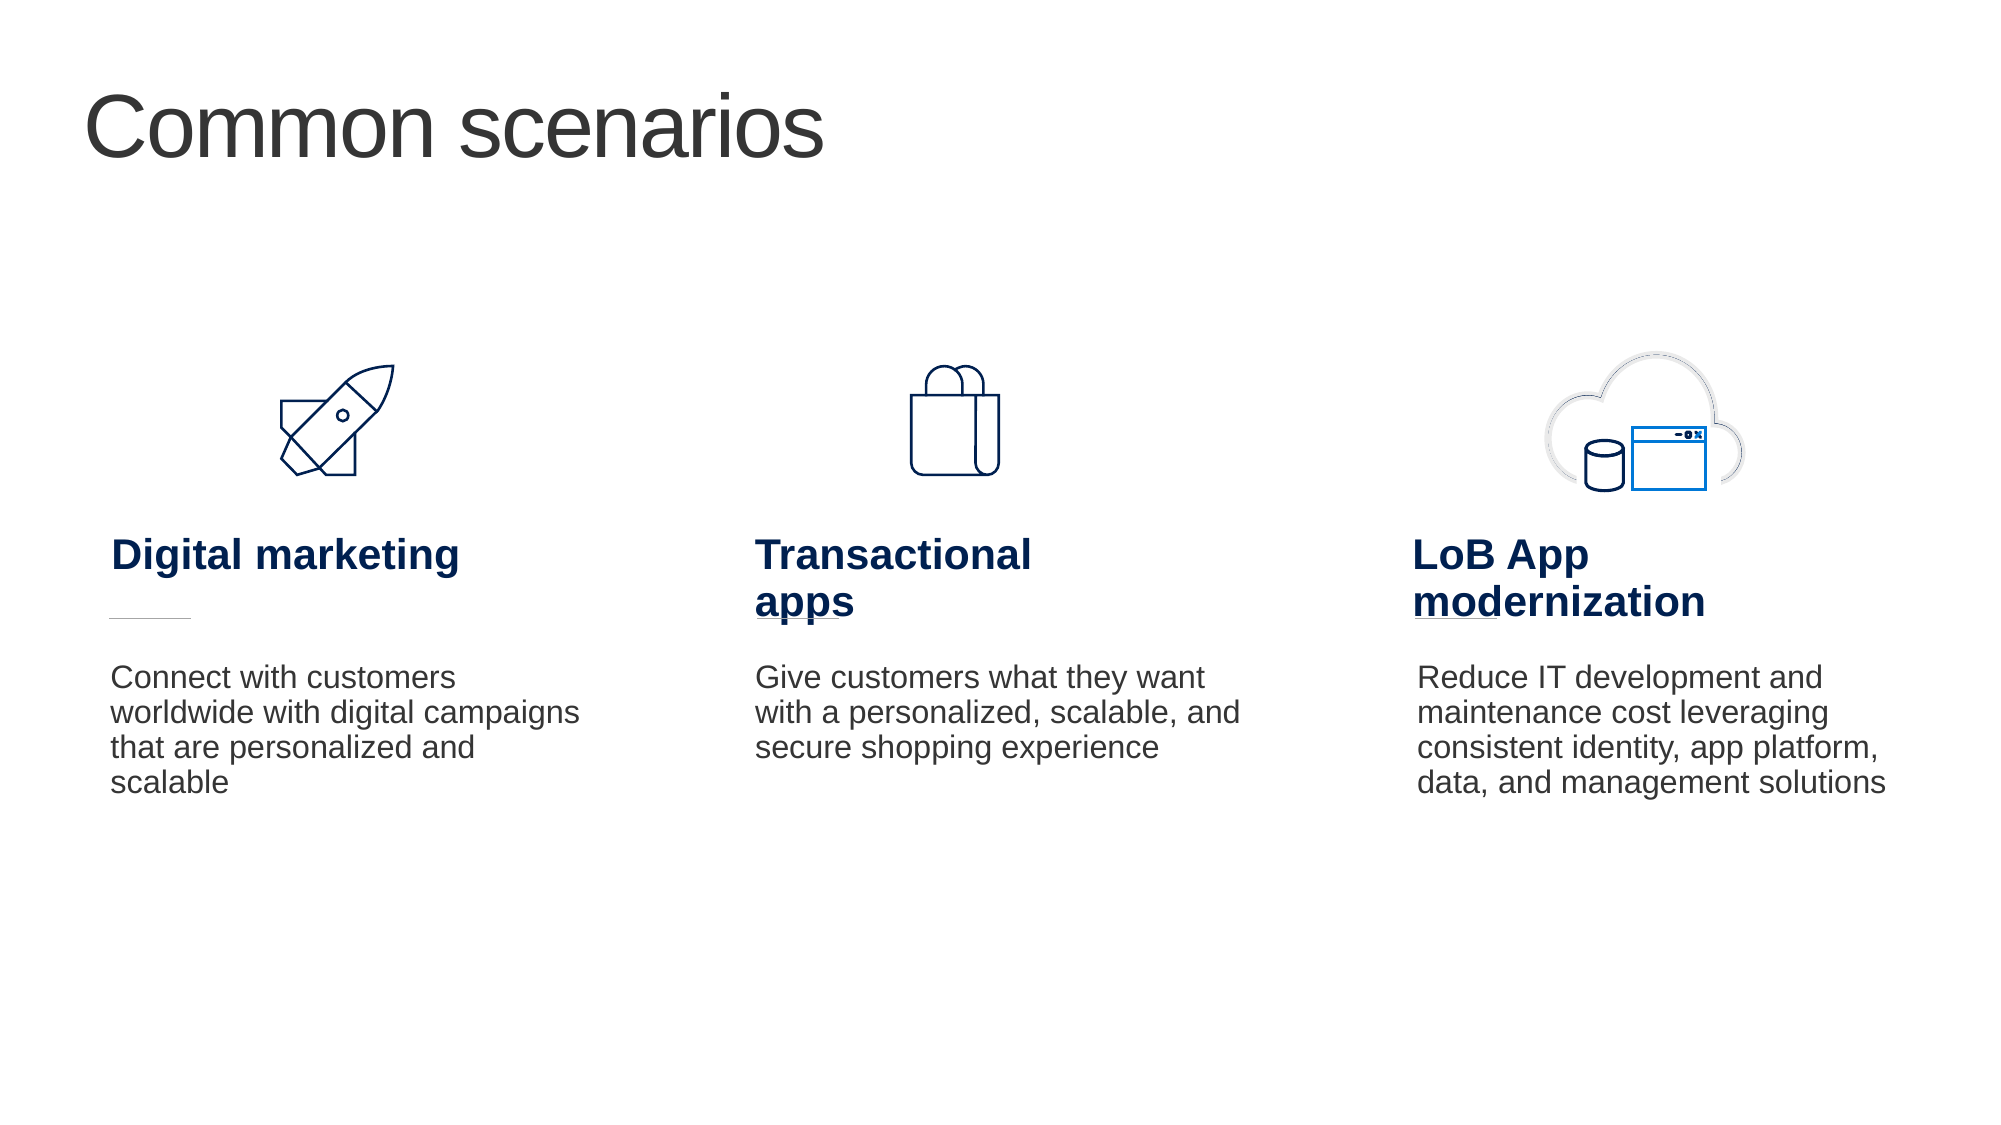

Common scenarios

Digital marketing
Transactional apps
LoB App modernization
Reduce IT development and maintenance cost leveraging  consistent identity, app platform, data, and management solutions
Connect with customers worldwide with digital campaigns that are personalized and scalable
Give customers what they want with a personalized, scalable, and secure shopping experience